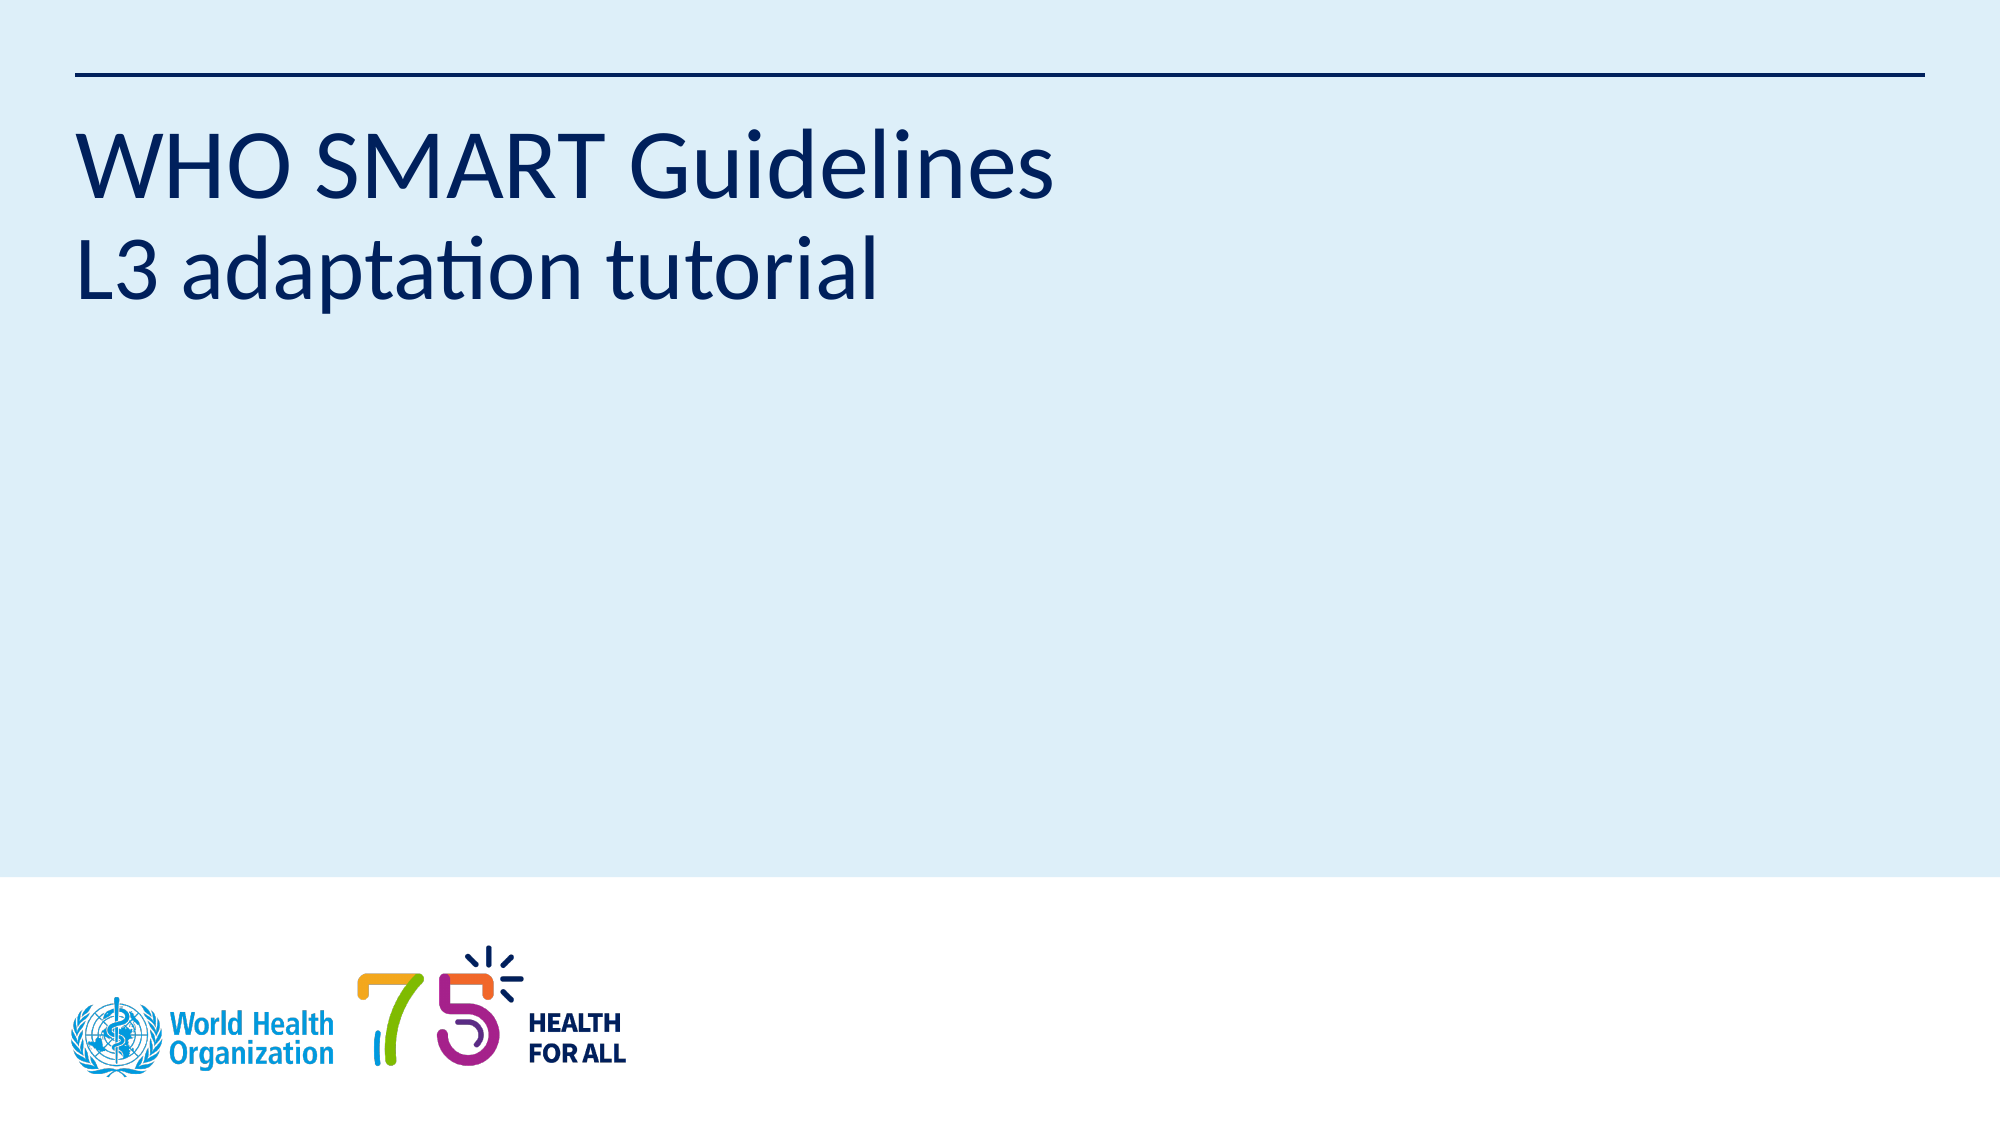

# WHO SMART Guidelines L3 adaptation tutorial